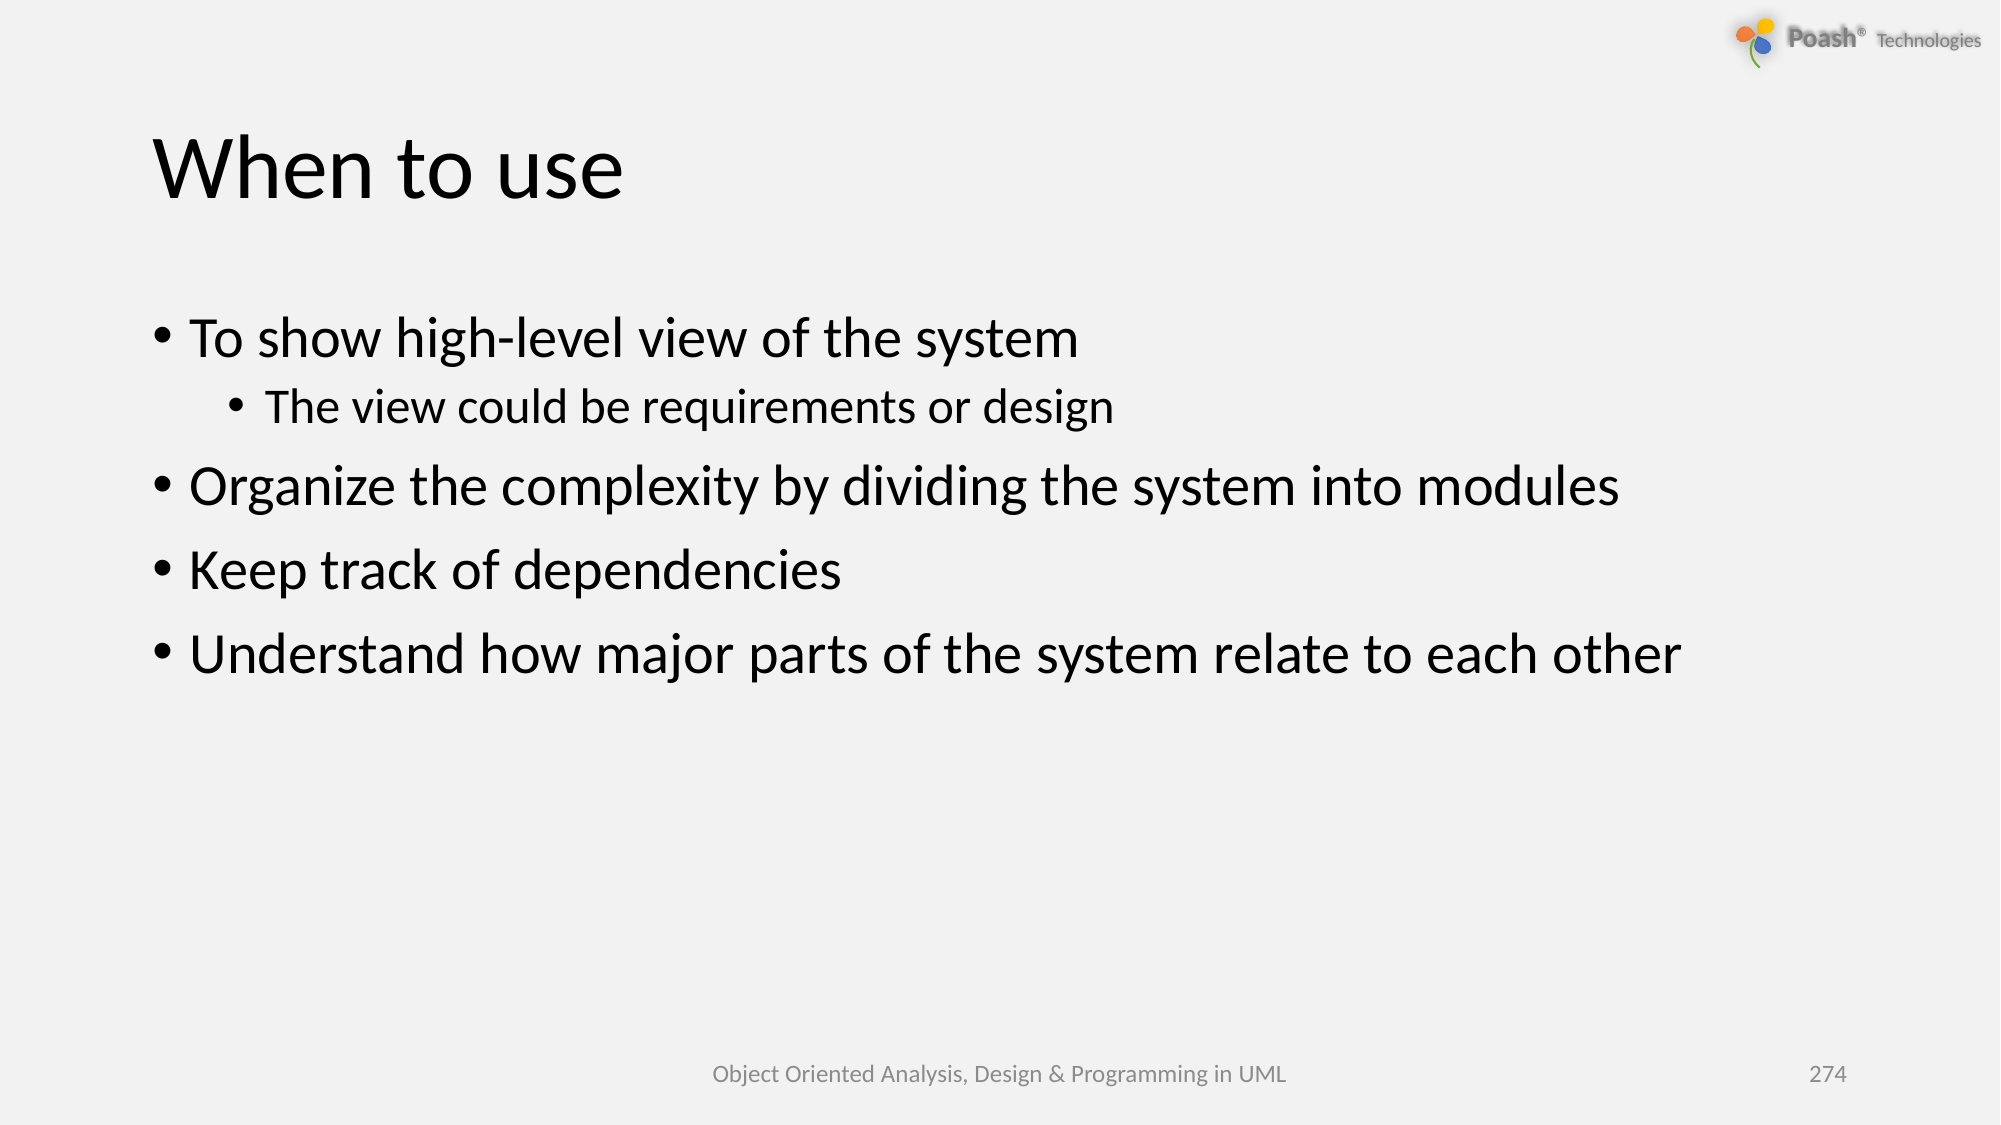

# When to use
To show high-level view of the system
The view could be requirements or design
Organize the complexity by dividing the system into modules
Keep track of dependencies
Understand how major parts of the system relate to each other

Object Oriented Analysis, Design & Programming in UML
274